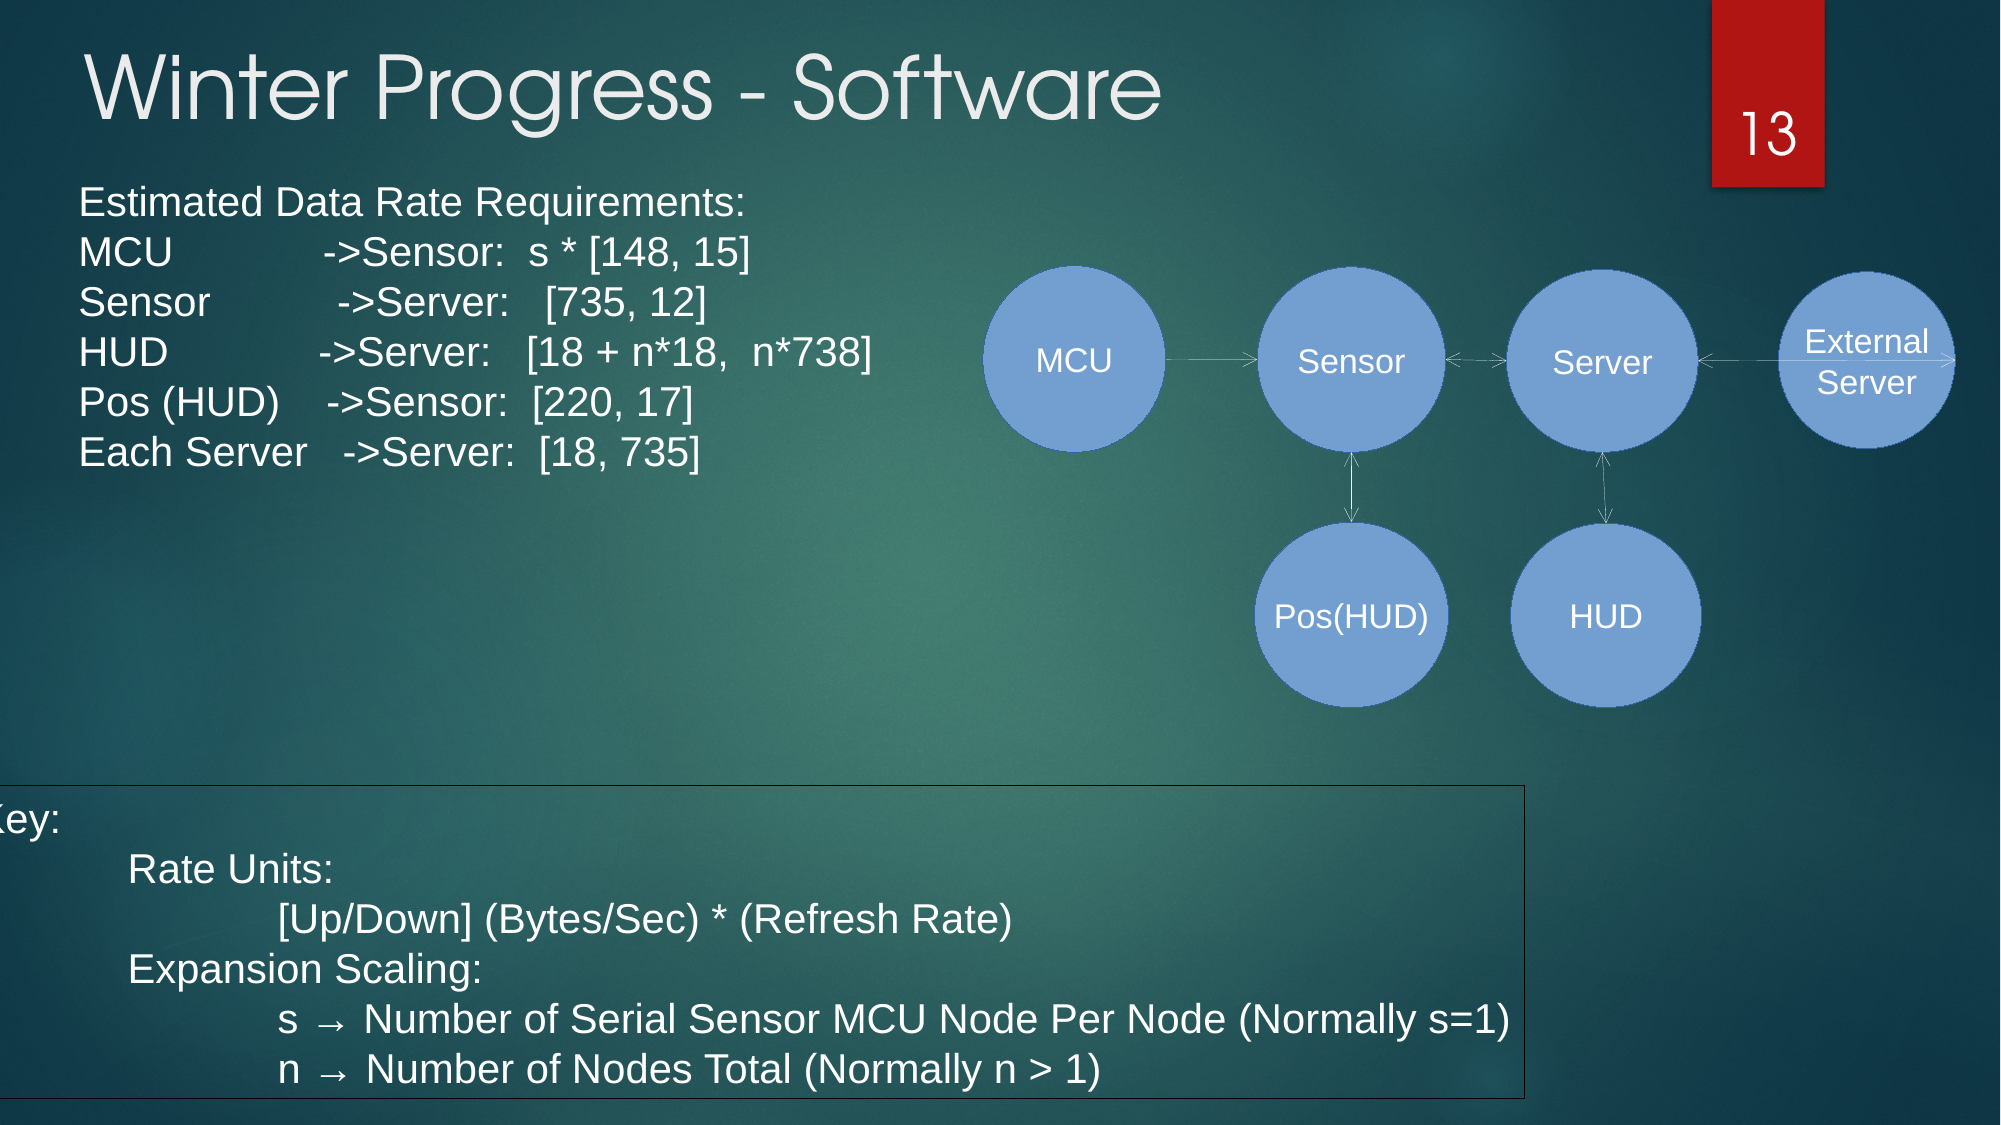

Winter Progress - Software
13
Estimated Data Rate Requirements:
MCU             ->Sensor:  s * [148, 15]
Sensor           ->Server:   [735, 12]
HUD             ->Server:   [18 + n*18,  n*738]
Pos (HUD)    ->Sensor:  [220, 17]
Each Server   ->Server:  [18, 735]
MCU
Sensor
Server
External
Server
Pos(HUD)
HUD
Key:
	Rate Units:
		[Up/Down] (Bytes/Sec) * (Refresh Rate)
	Expansion Scaling:
		s → Number of Serial Sensor MCU Node Per Node (Normally s=1)
		n → Number of Nodes Total (Normally n > 1)